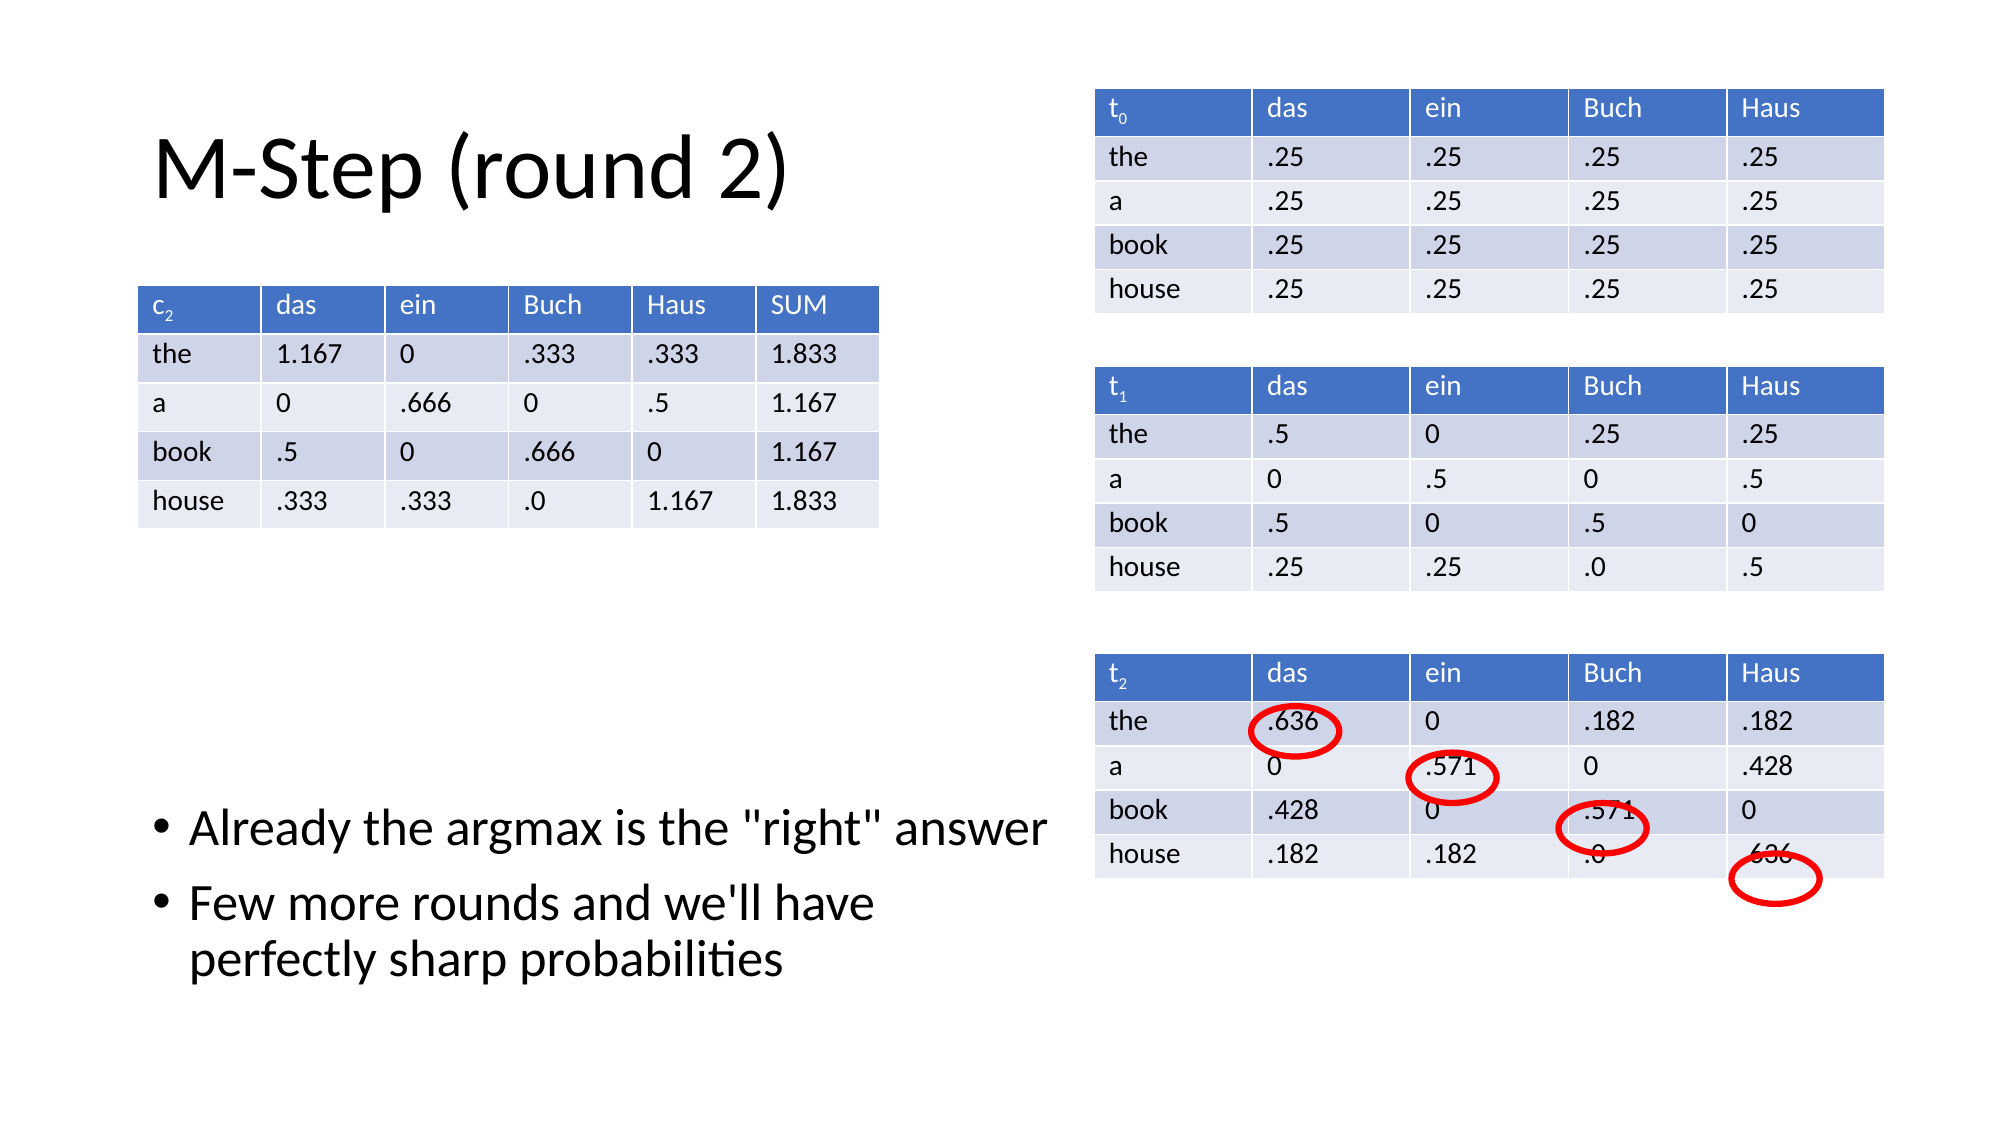

# M-Step (round 2)
| t0 | das | ein | Buch | Haus |
| --- | --- | --- | --- | --- |
| the | .25 | .25 | .25 | .25 |
| a | .25 | .25 | .25 | .25 |
| book | .25 | .25 | .25 | .25 |
| house | .25 | .25 | .25 | .25 |
| c2 | das | ein | Buch | Haus | SUM |
| --- | --- | --- | --- | --- | --- |
| the | 1.167 | 0 | .333 | .333 | 1.833 |
| a | 0 | .666 | 0 | .5 | 1.167 |
| book | .5 | 0 | .666 | 0 | 1.167 |
| house | .333 | .333 | .0 | 1.167 | 1.833 |
| t1 | das | ein | Buch | Haus |
| --- | --- | --- | --- | --- |
| the | .5 | 0 | .25 | .25 |
| a | 0 | .5 | 0 | .5 |
| book | .5 | 0 | .5 | 0 |
| house | .25 | .25 | .0 | .5 |
| t2 | das | ein | Buch | Haus |
| --- | --- | --- | --- | --- |
| the | .636 | 0 | .182 | .182 |
| a | 0 | .571 | 0 | .428 |
| book | .428 | 0 | .571 | 0 |
| house | .182 | .182 | .0 | .636 |

Already the argmax is the "right" answer
Few more rounds and we'll have perfectly sharp probabilities